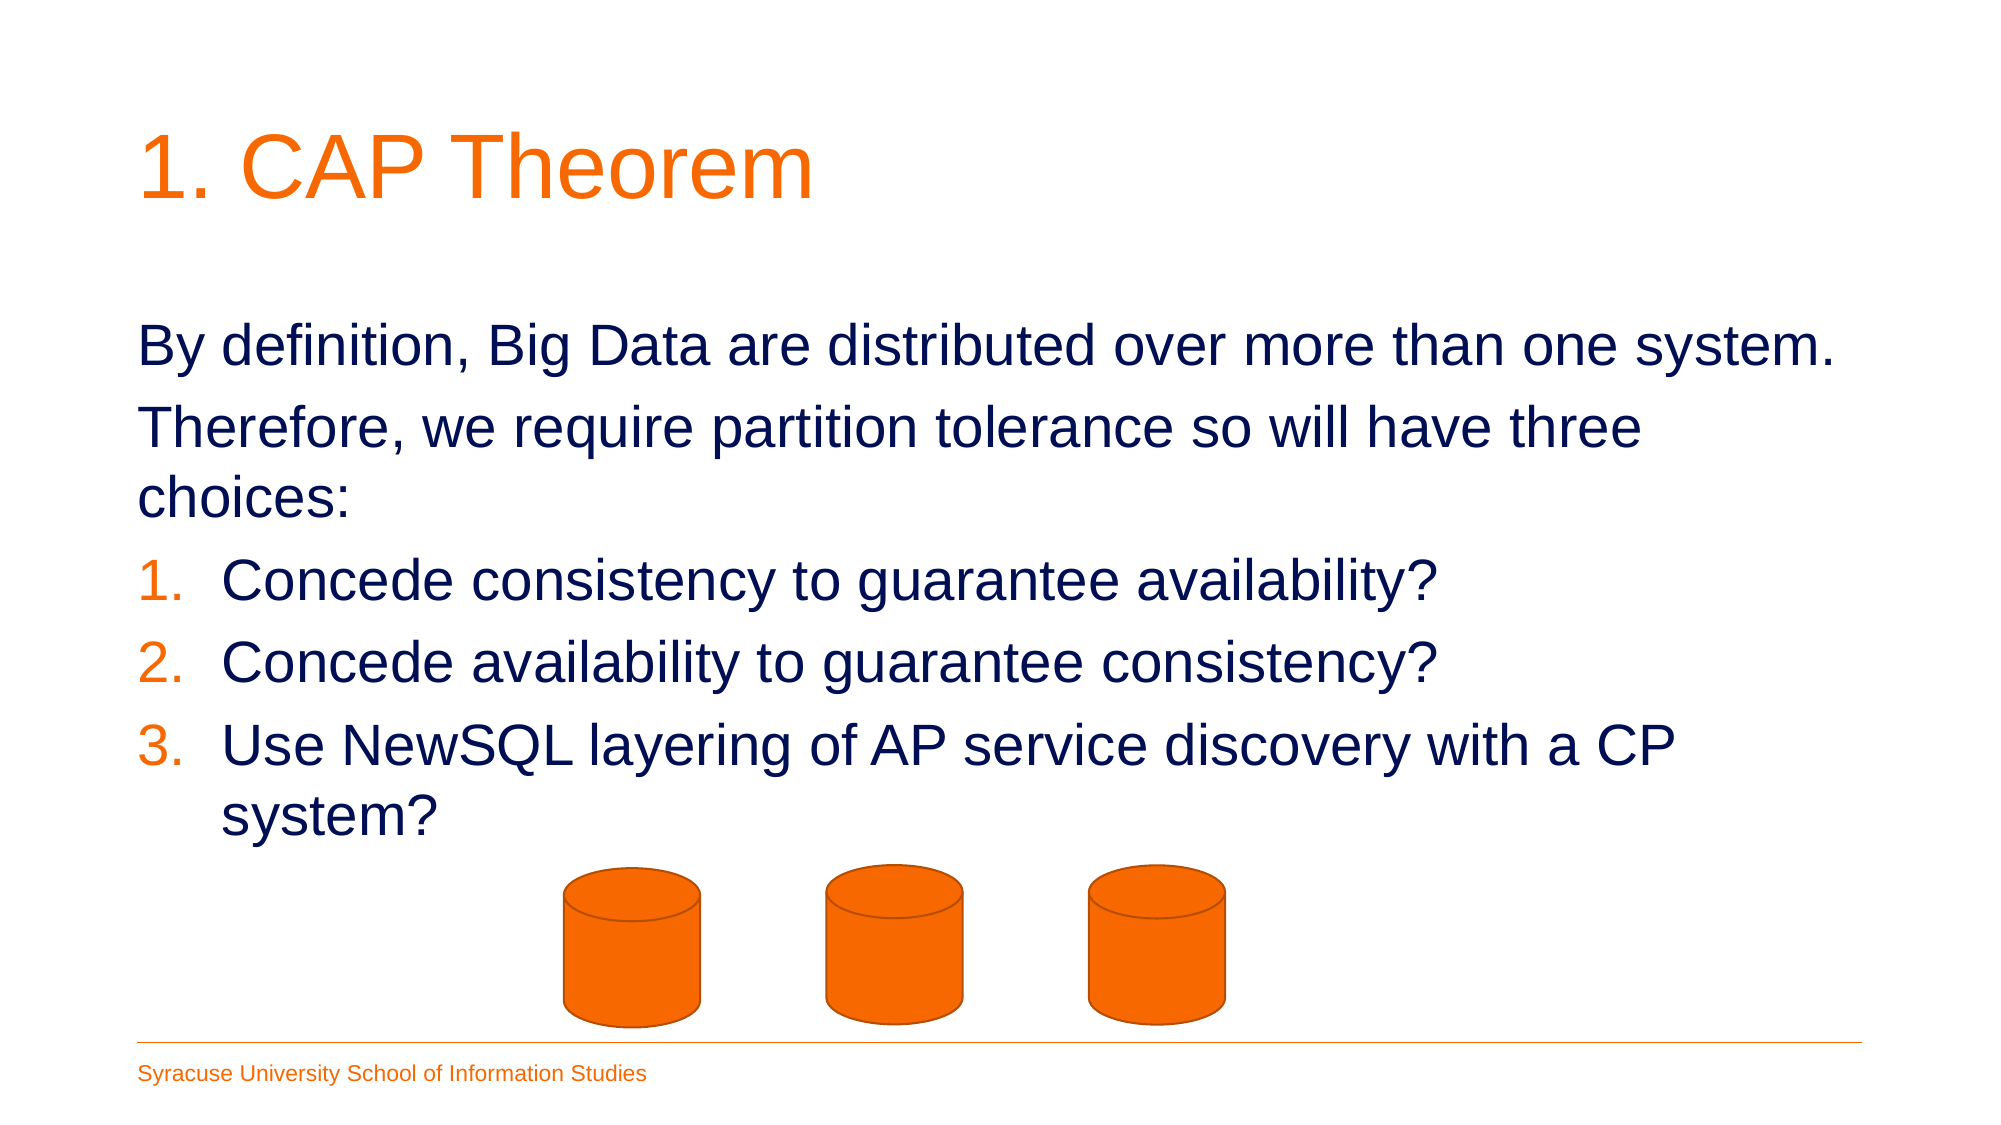

# 1. CAP Theorem
By definition, Big Data are distributed over more than one system.
Therefore, we require partition tolerance so will have three choices:
Concede consistency to guarantee availability?
Concede availability to guarantee consistency?
Use NewSQL layering of AP service discovery with a CP system?